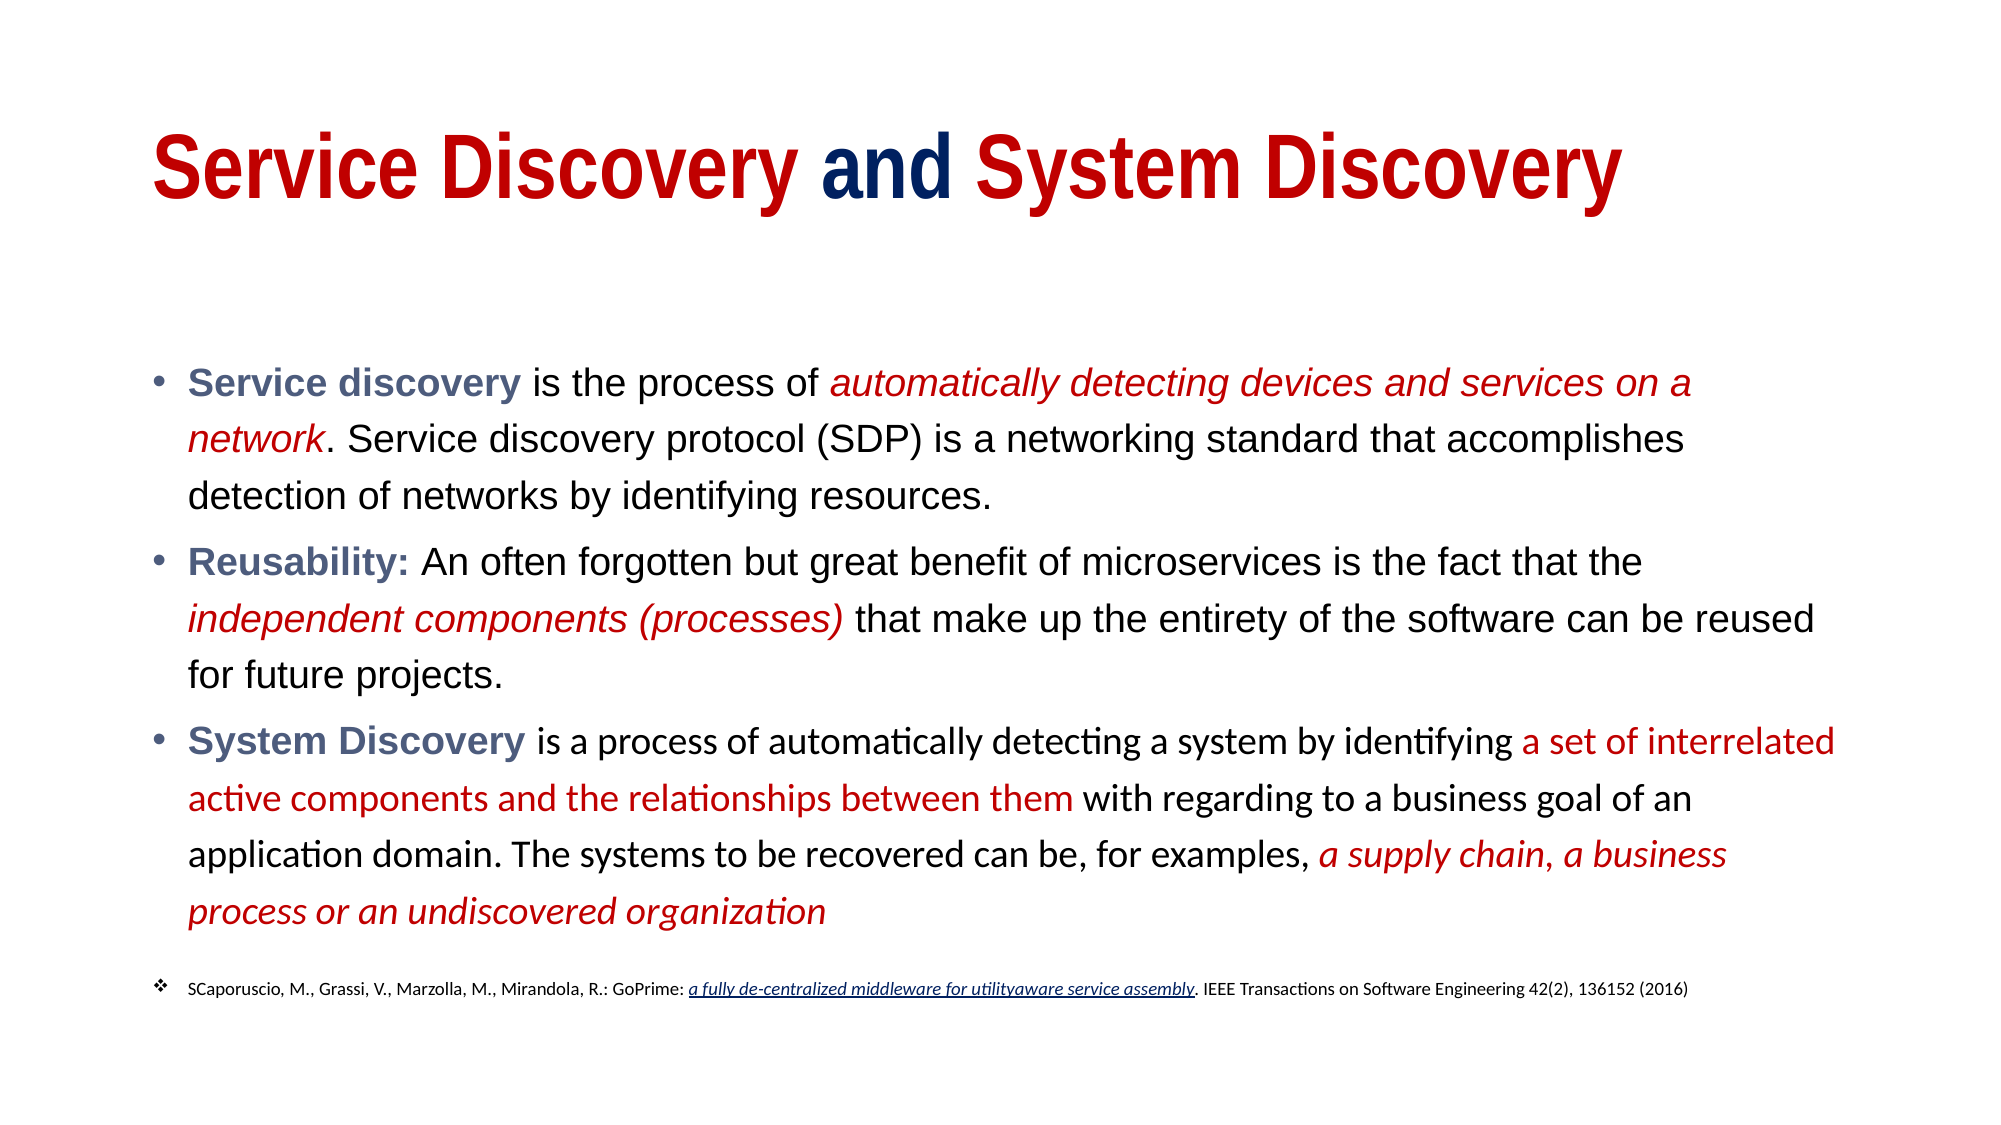

# Service Discovery and System Discovery

Service discovery is the process of automatically detecting devices and services on a network. Service discovery protocol (SDP) is a networking standard that accomplishes detection of networks by identifying resources.
Reusability: An often forgotten but great benefit of microservices is the fact that the independent components (processes) that make up the entirety of the software can be reused for future projects.
System Discovery is a process of automatically detecting a system by identifying a set of interrelated active components and the relationships between them with regarding to a business goal of an application domain. The systems to be recovered can be, for examples, a supply chain, a business process or an undiscovered organization

SCaporuscio, M., Grassi, V., Marzolla, M., Mirandola, R.: GoPrime: a fully de-centralized middleware for utilityaware service assembly. IEEE Transactions on Software Engineering 42(2), 136152 (2016)